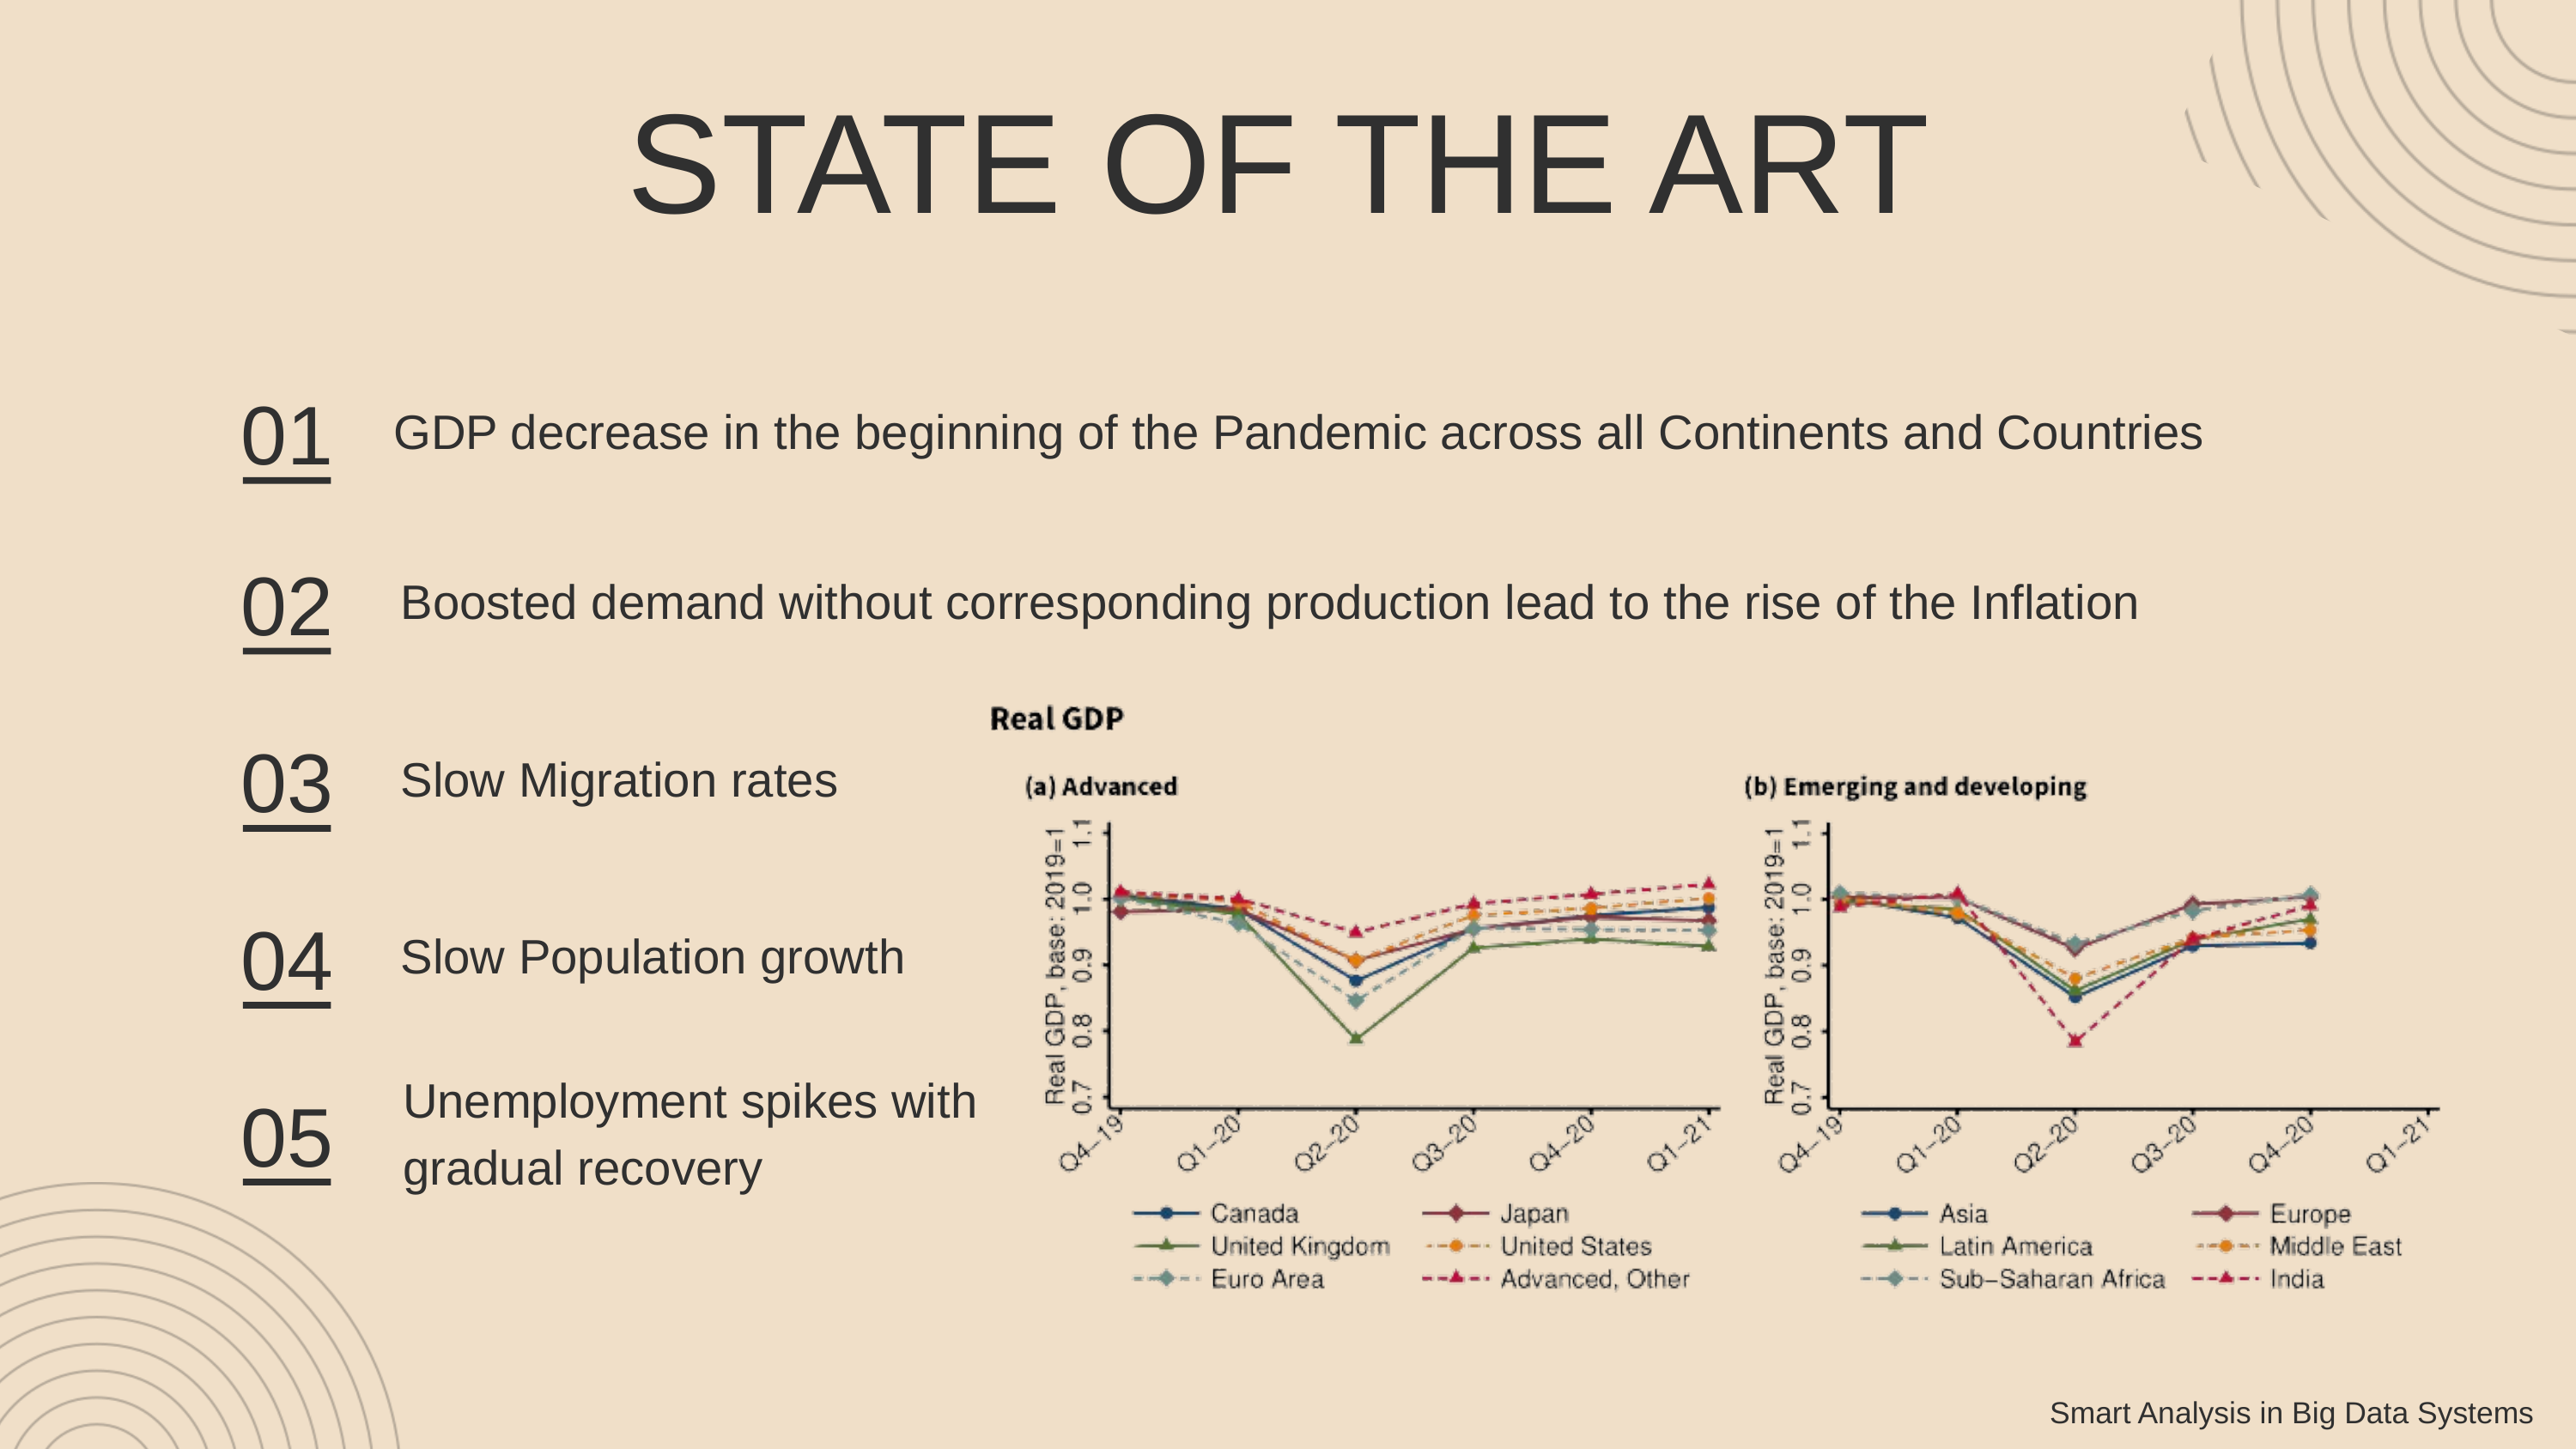

STATE OF THE ART
01
GDP decrease in the beginning of the Pandemic across all Continents and Countries

02
Boosted demand without corresponding production lead to the rise of the Inflation

03
Slow Migration rates

04
Slow Population growth

Unemployment spikes with gradual recovery
05

Smart Analysis in Big Data Systems